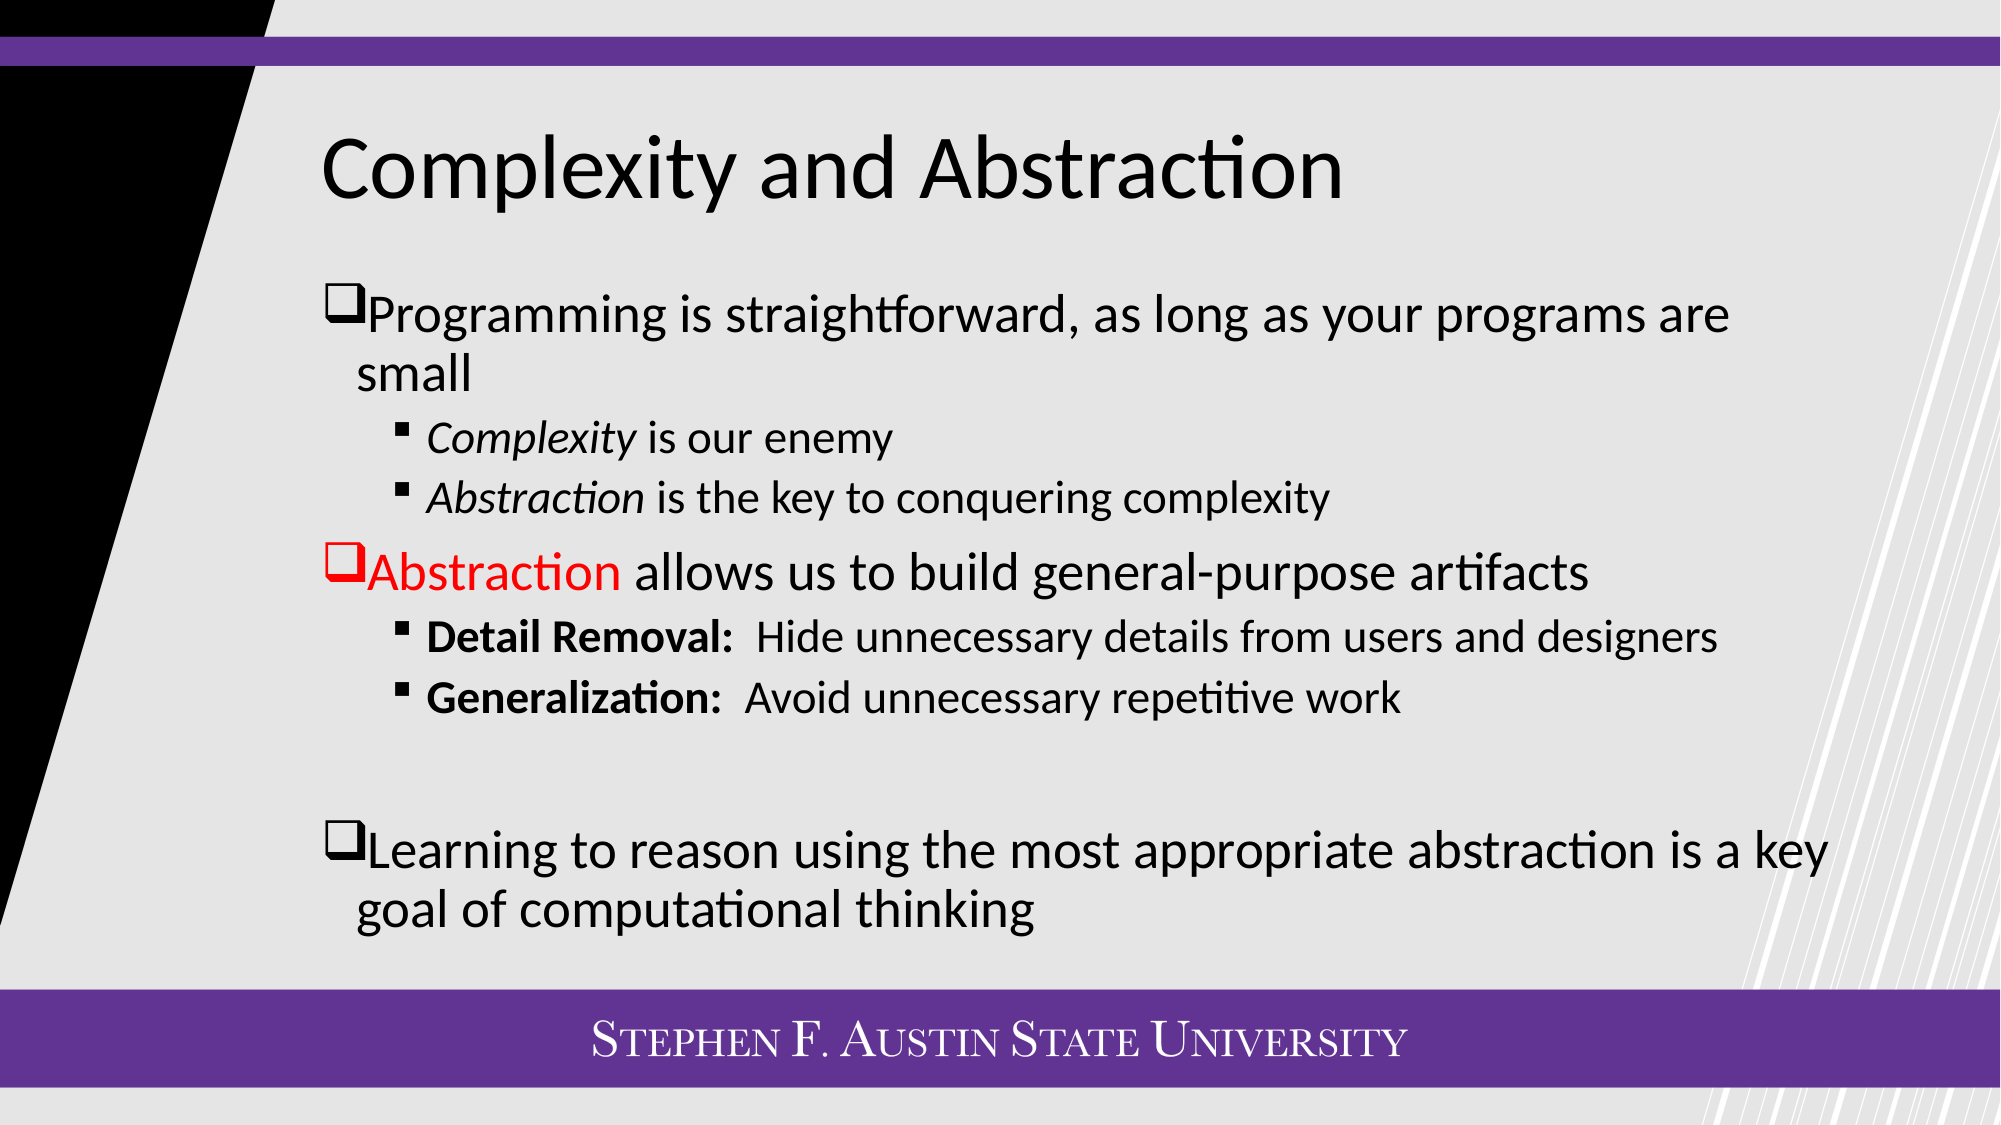

# Complexity and Abstraction
Programming is straightforward, as long as your programs are small
Complexity is our enemy
Abstraction is the key to conquering complexity
Abstraction allows us to build general-purpose artifacts
Detail Removal:  Hide unnecessary details from users and designers
Generalization:  Avoid unnecessary repetitive work

Learning to reason using the most appropriate abstraction is a key goal of computational thinking